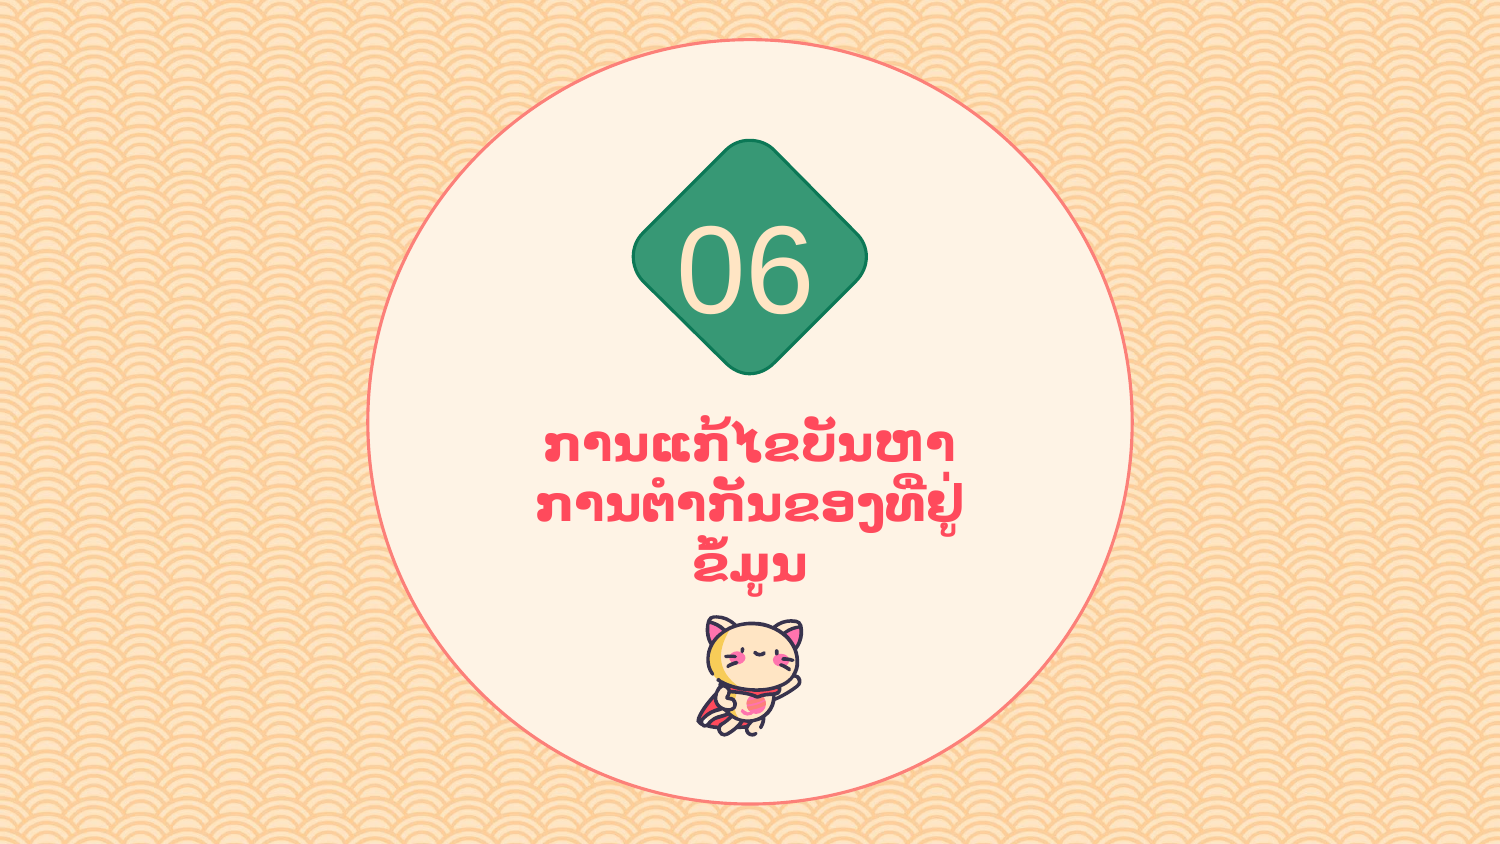

06
# ການແກ້ໄຂບັນຫາການຕຳກັນຂອງທີ່ຢູ່ຂໍ້ມູນ